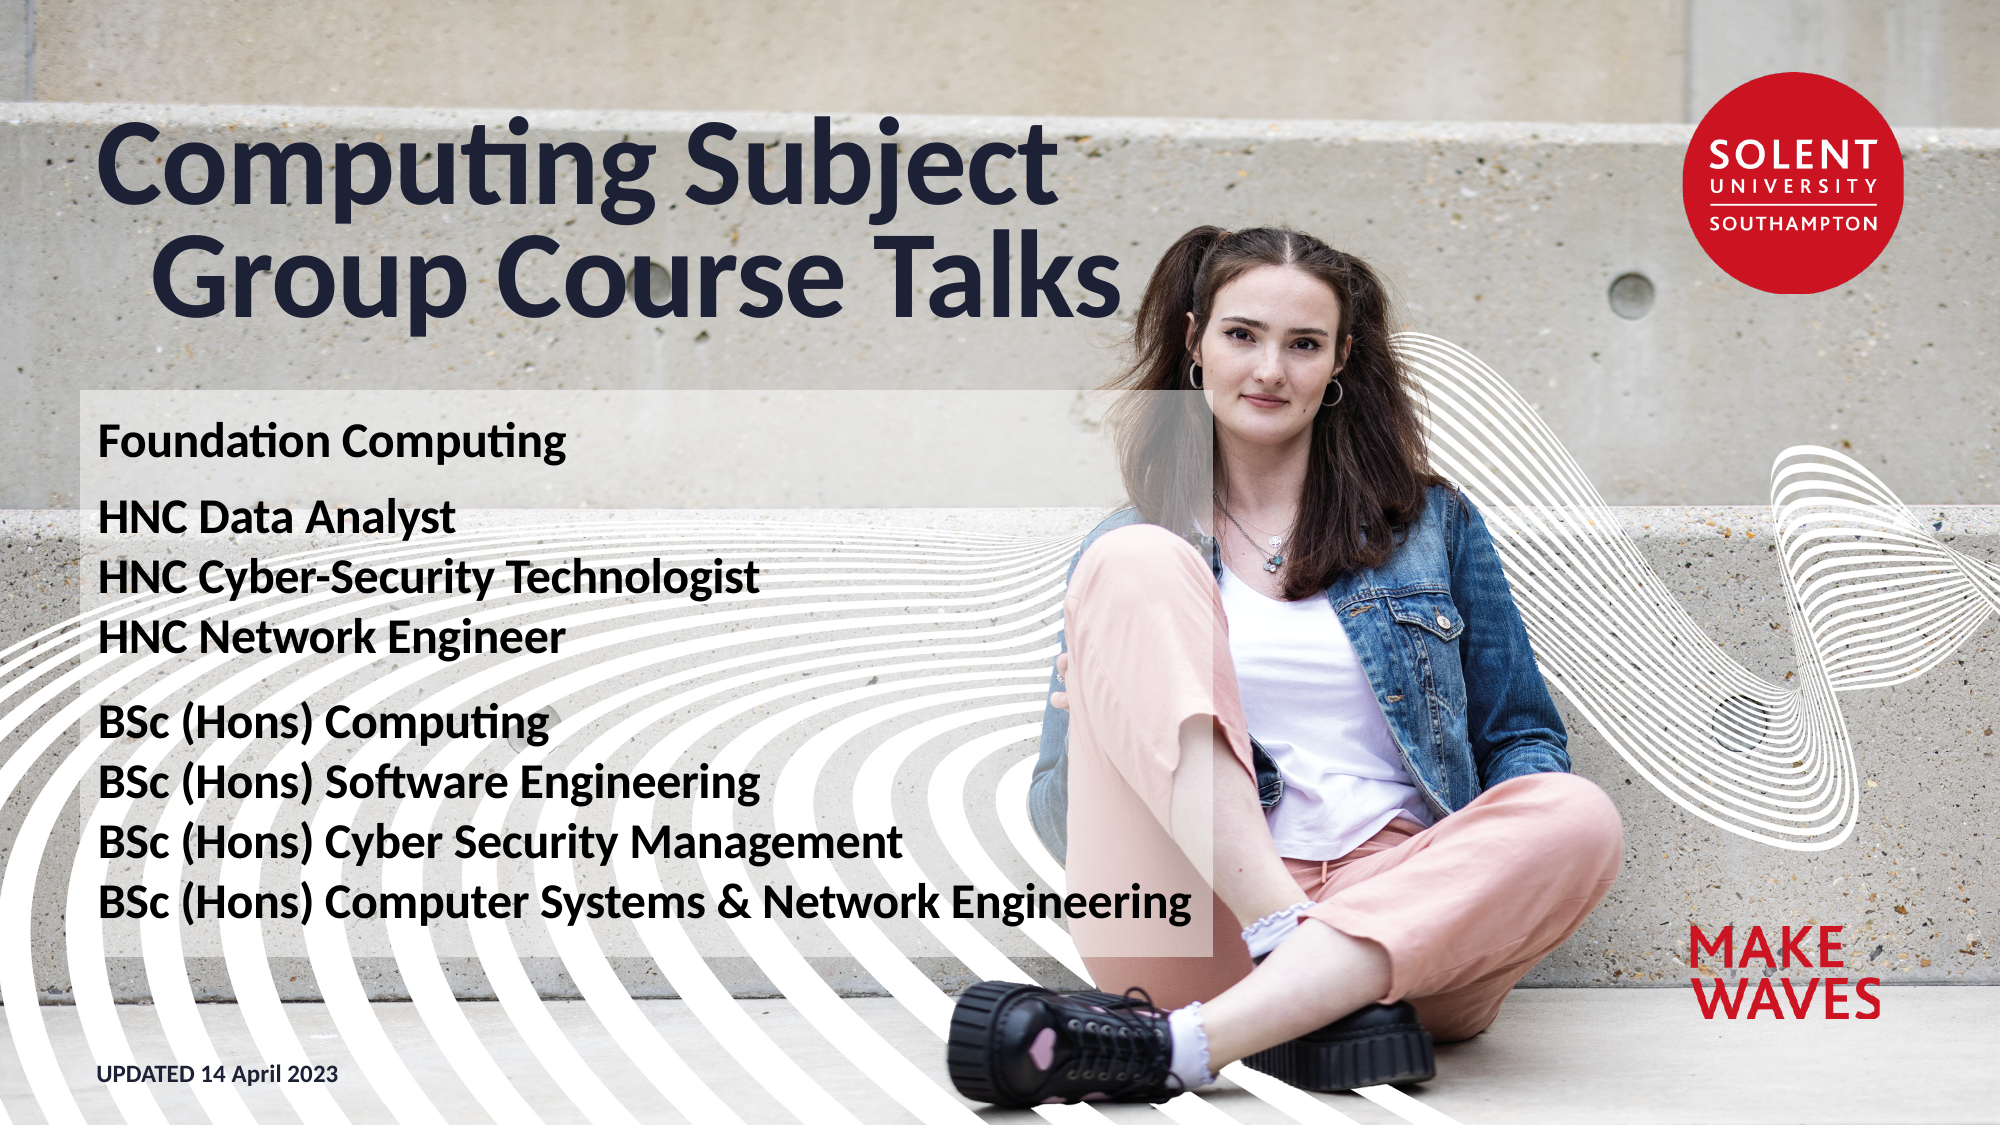

# Computing Subject       Group Course Talks
Foundation Computing
HNC Data Analyst
HNC Cyber-Security Technologist
HNC Network Engineer
BSc (Hons) Computing
BSc (Hons) Software Engineering
BSc (Hons) Cyber Security Management
BSc (Hons) Computer Systems & Network Engineering

UPDATED 14 April 2023